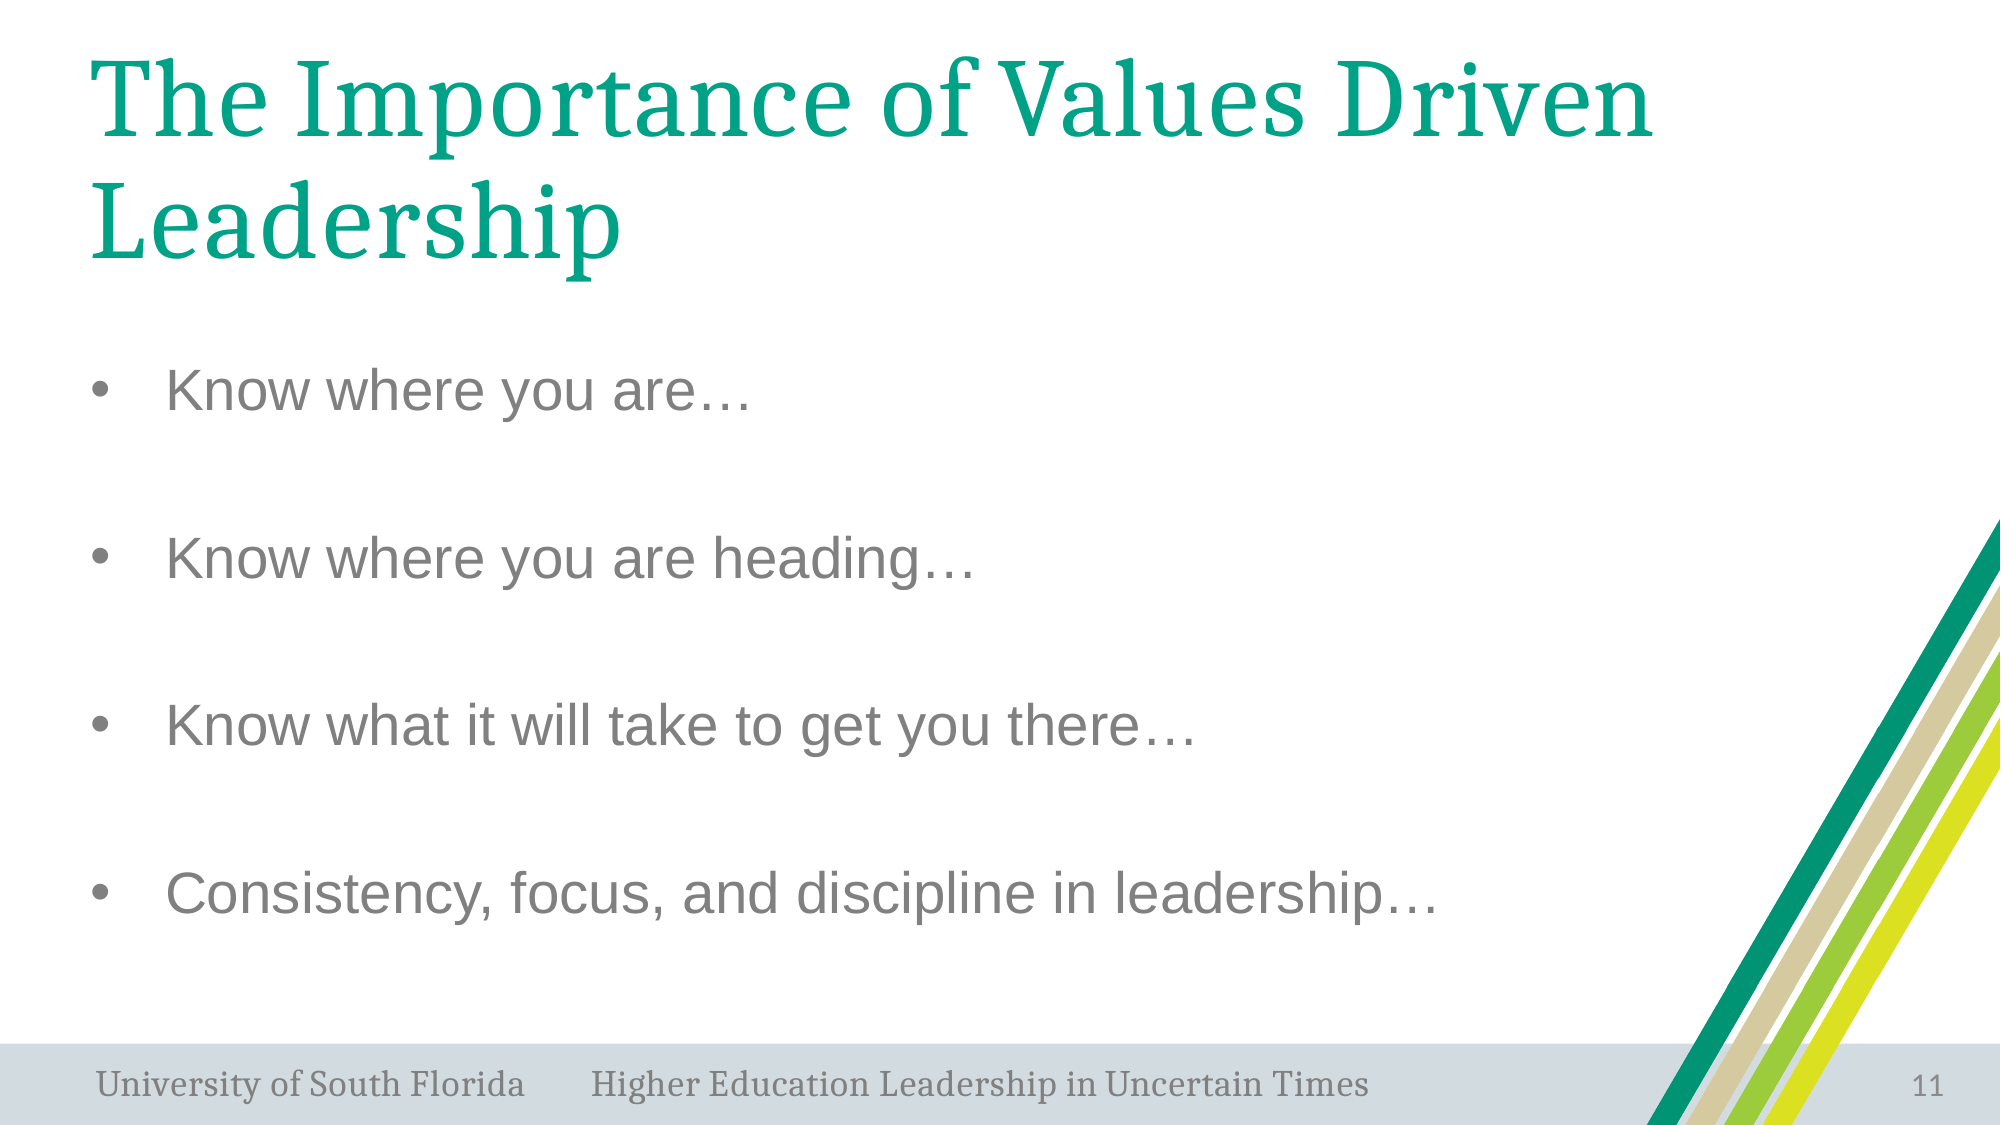

# The Importance of Values Driven Leadership
Know where you are…

Know where you are heading…

Know what it will take to get you there…

Consistency, focus, and discipline in leadership…
11